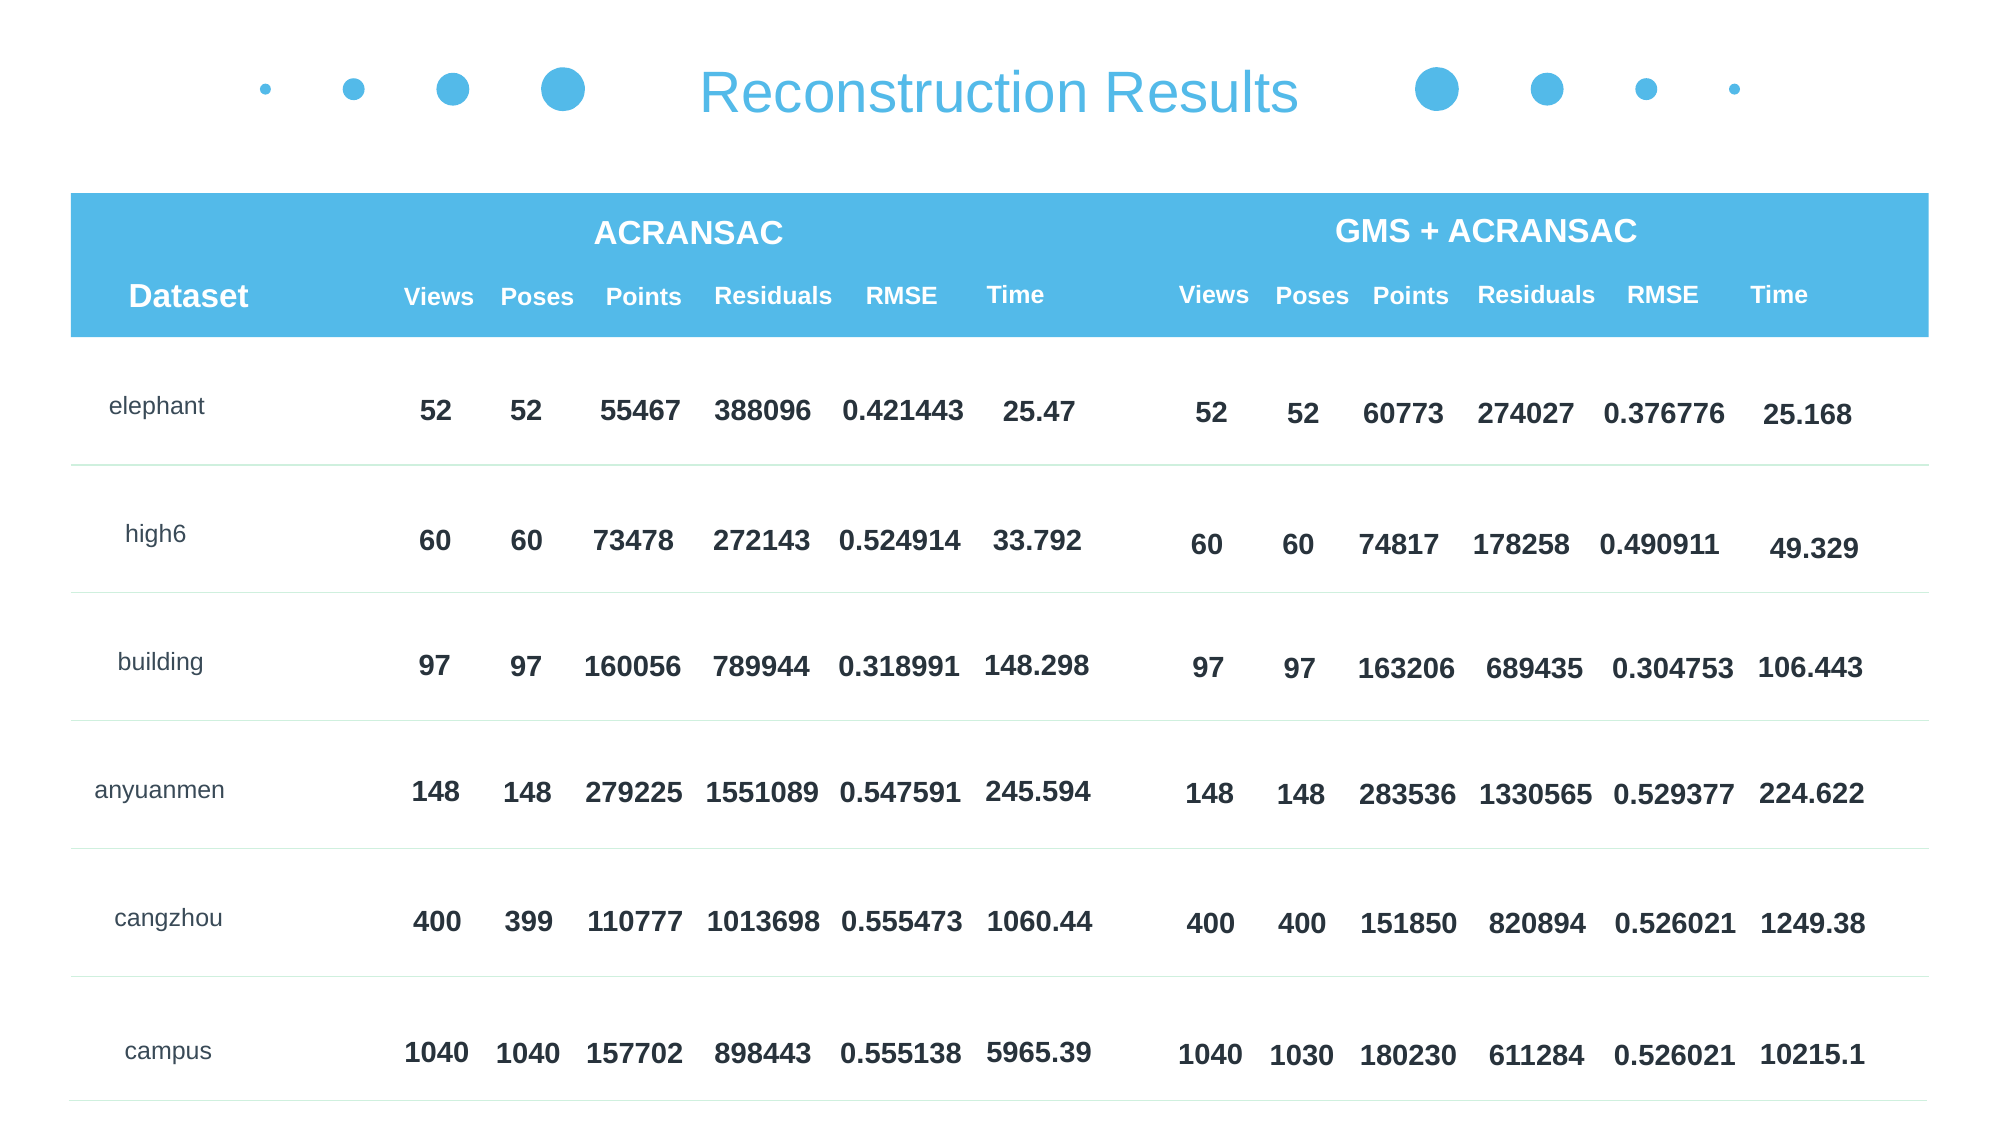

Reconstruction Results

GMS + ACRANSAC
ACRANSAC
Dataset
elephant
52
high6
building

anyuanmen
cangzhou
Views
Time
Time
Residuals
RMSE
Residuals
RMSE
Points
Poses
Points
Poses
Views
55467
0.421443
52
388096
25.47
52
60773
0.376776
52
274027
25.168
60
33.792
73478
0.524914
60
272143
60
74817
0.490911
60
178258
49.329
97
148.298
160056
0.318991
97
789944
97
106.443
163206
0.304753
97
689435
148
245.594
279225
0.547591
148
1551089
148
224.622
283536
0.529377
148
1330565
400
1060.44
110777
0.555473
399
1013698
400
1249.38
151850
0.526021
400
820894
1040
5965.39
157702
0.555138
1040
898443
campus
1040
10215.1
180230
0.526021
1030
611284